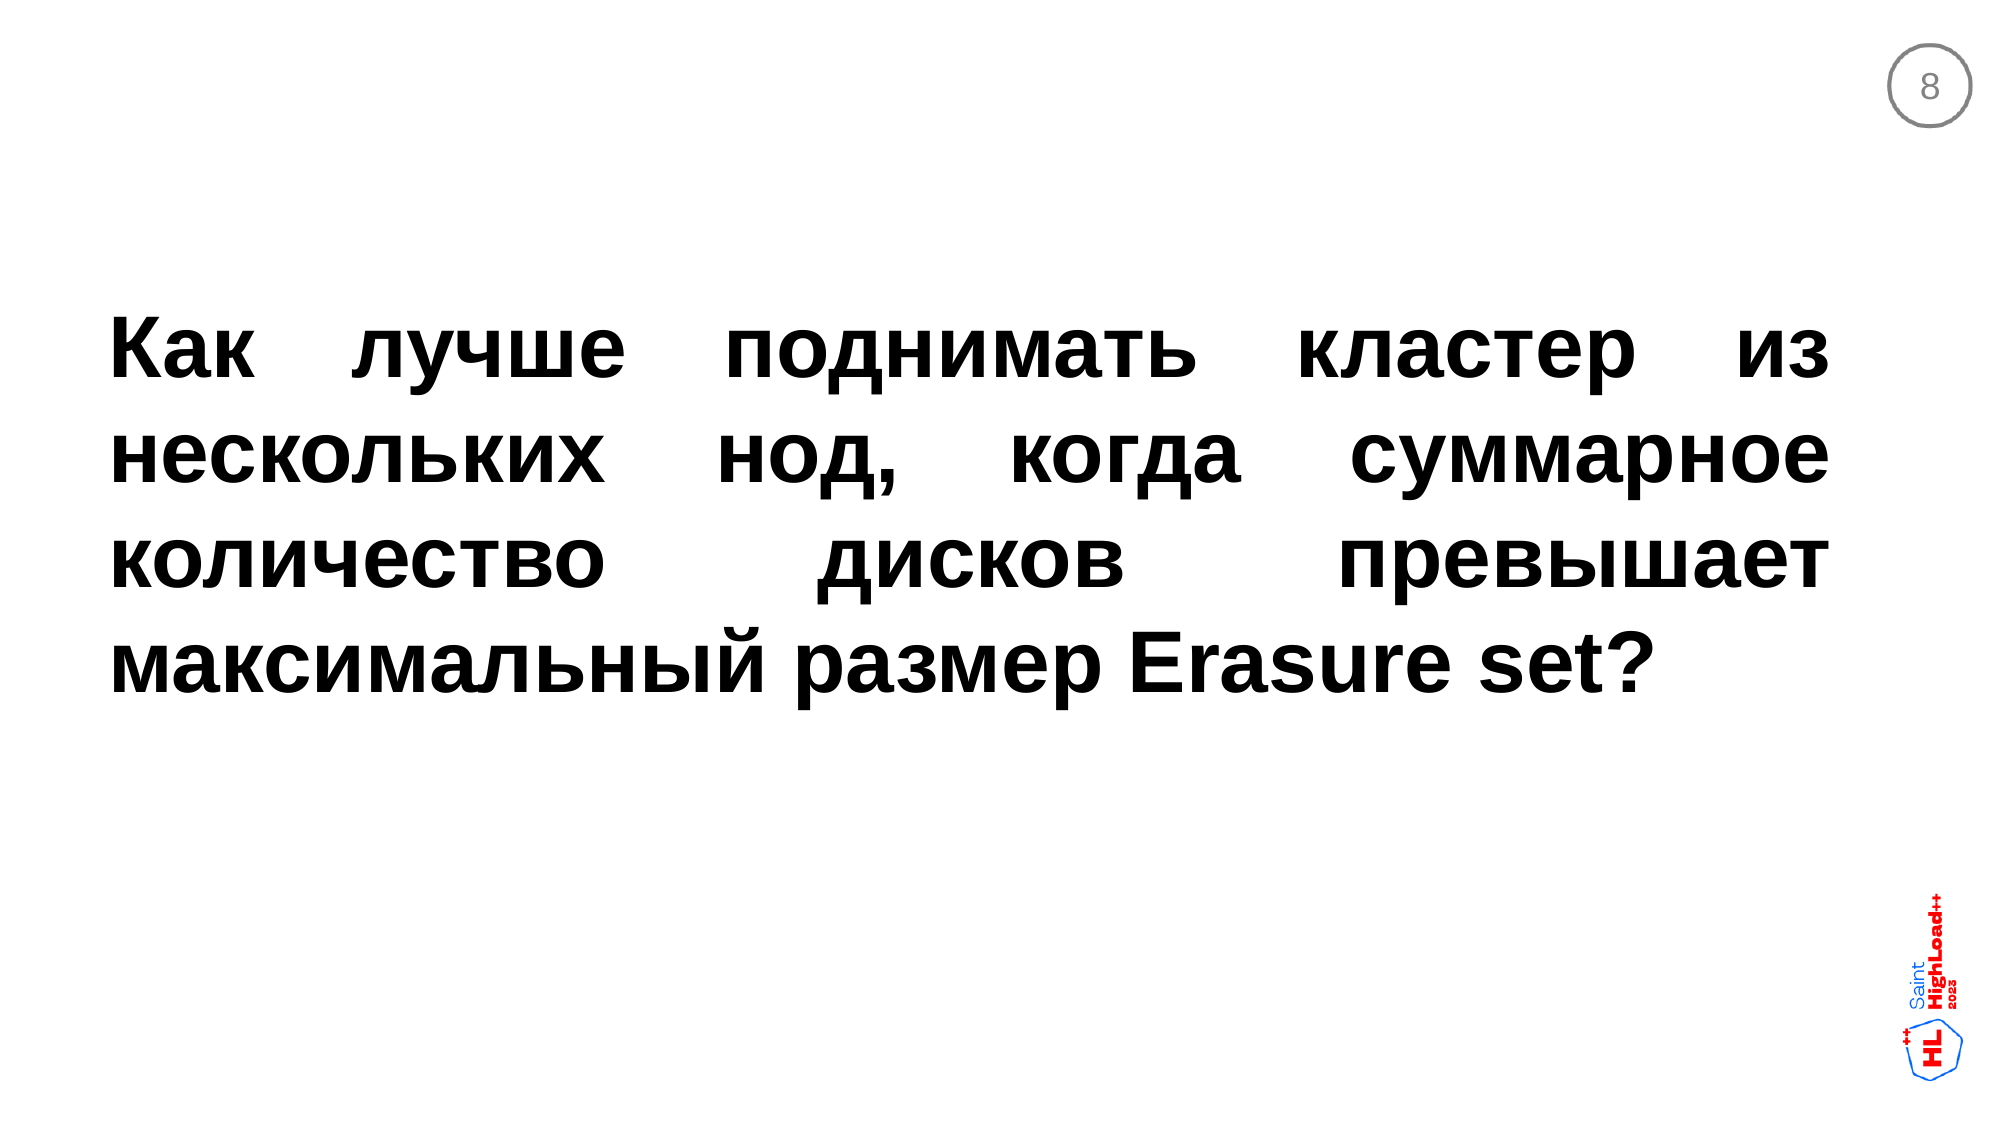

8
Как лучше поднимать кластер из нескольких нод, когда суммарное количество дисков превышает максимальный размер Erasure set?